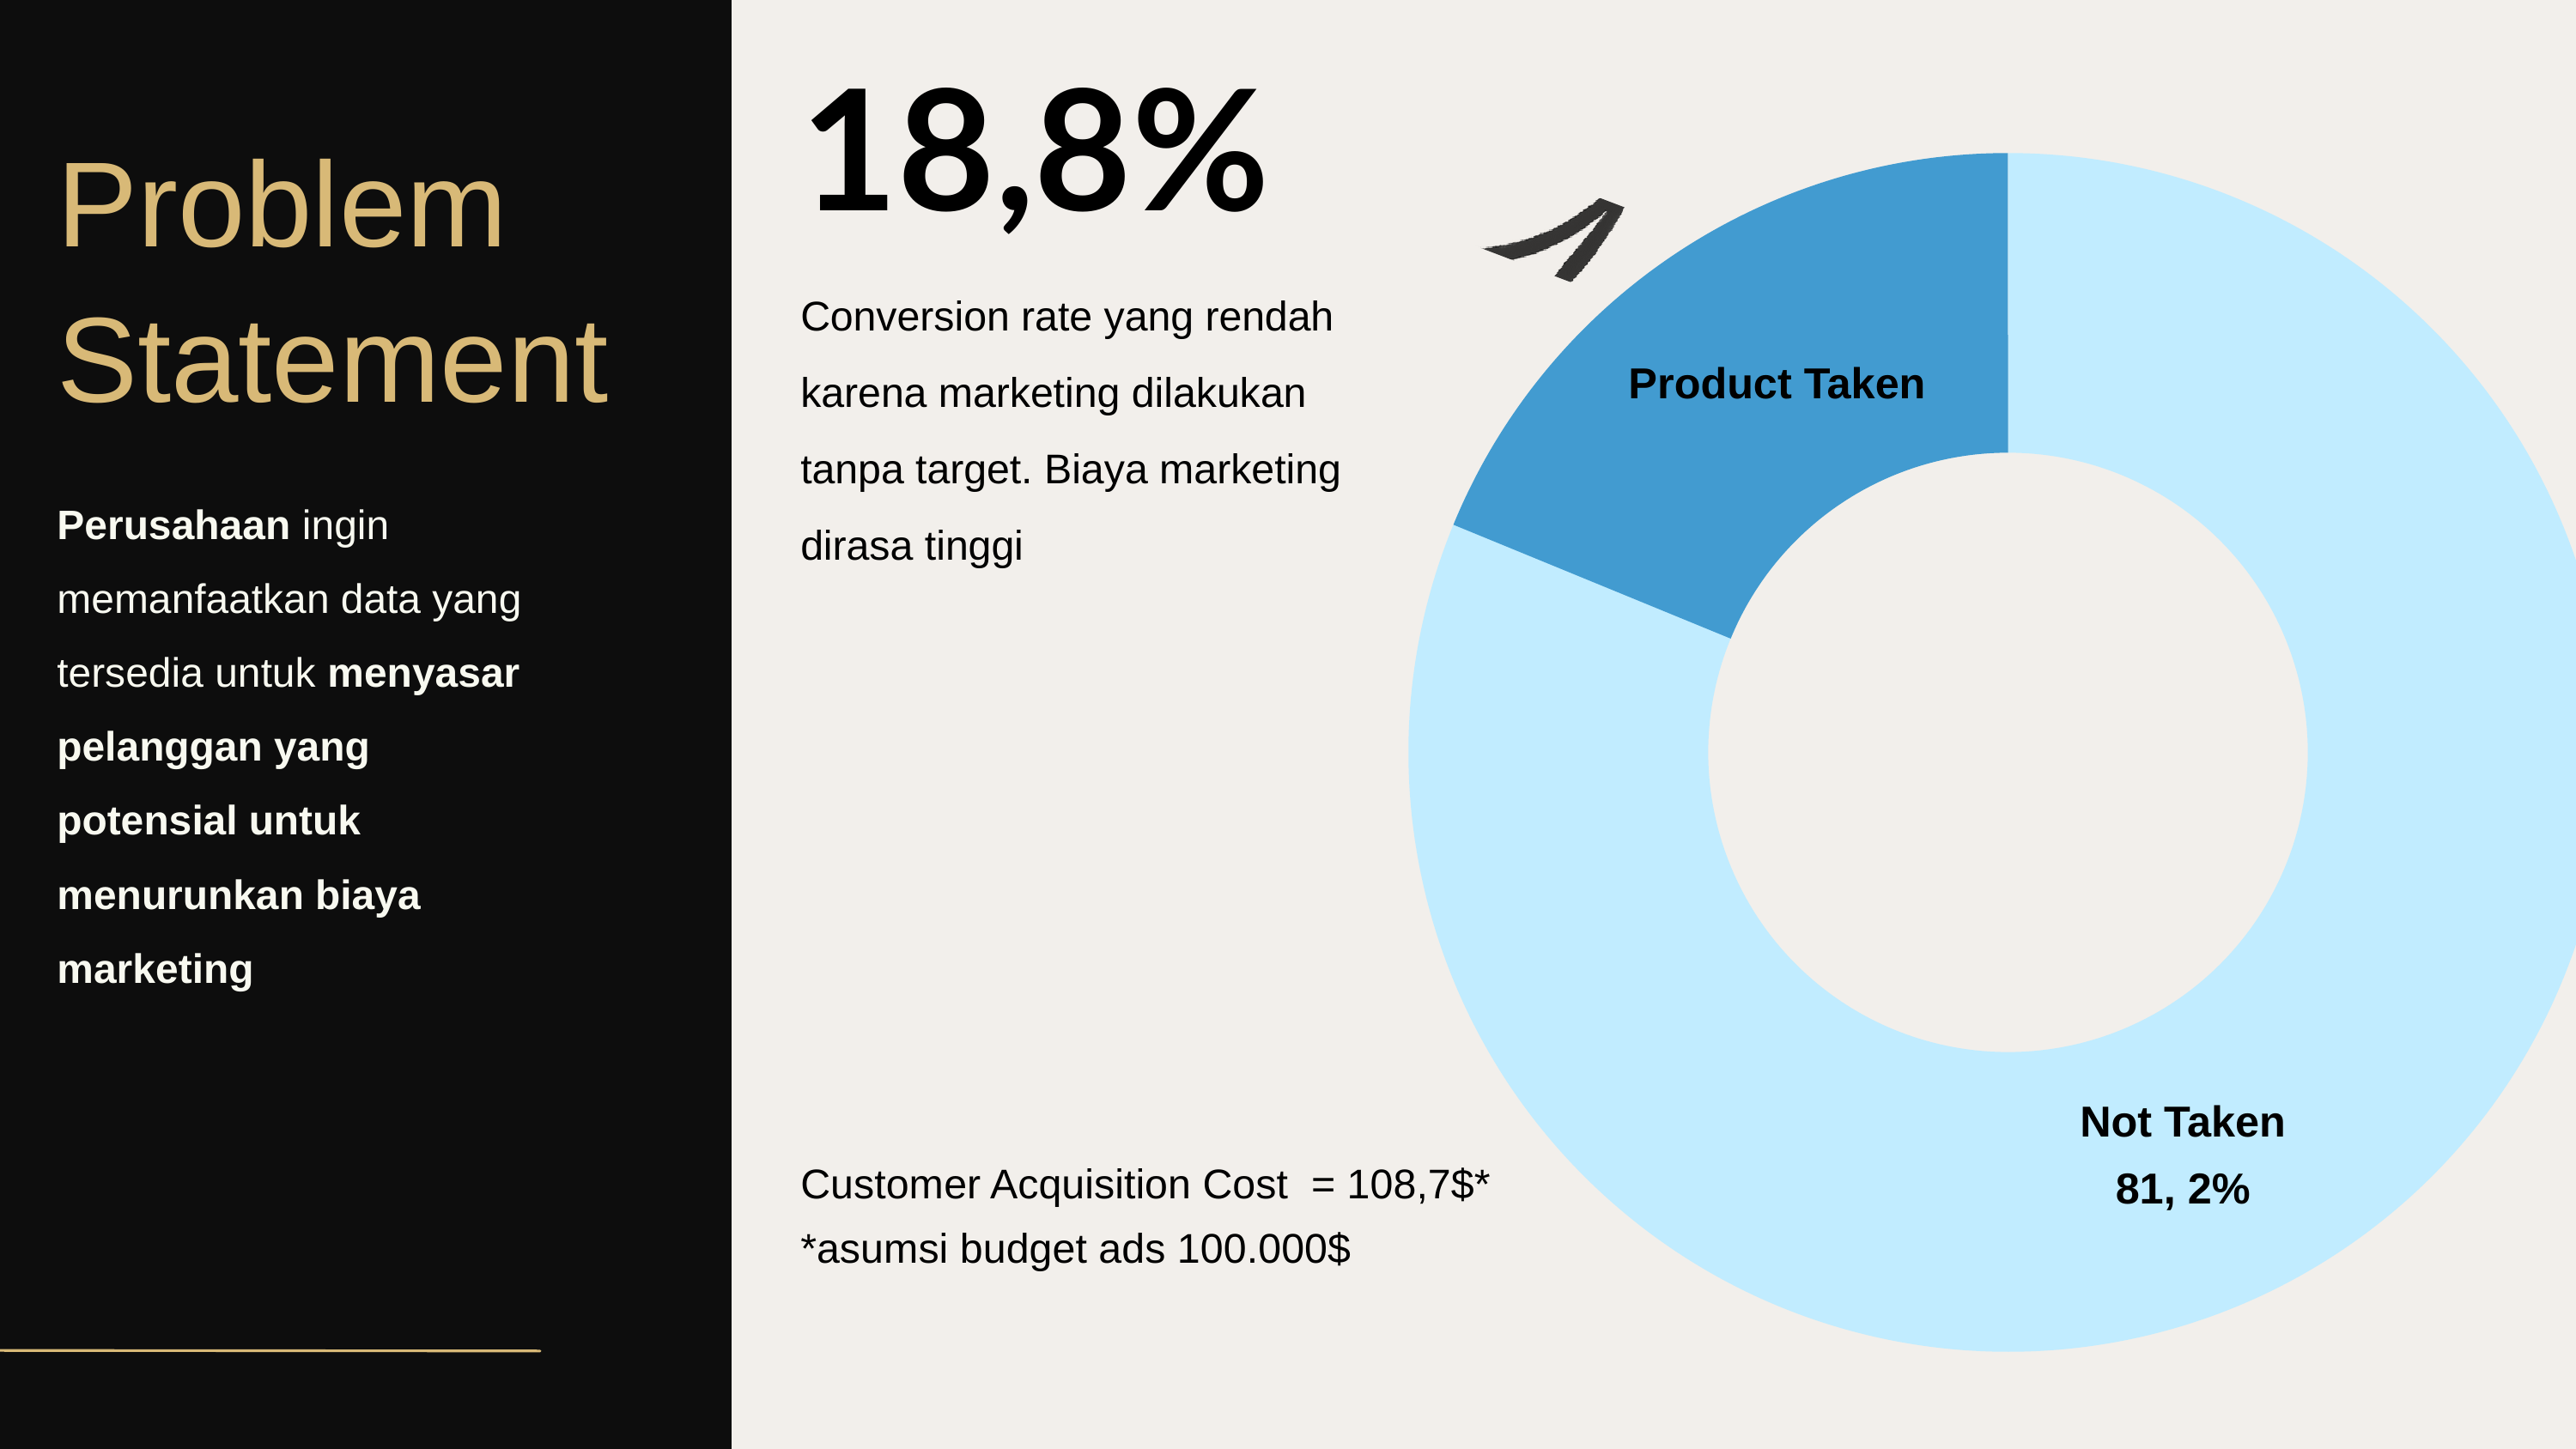

18,8%
Conversion rate yang rendah karena marketing dilakukan tanpa target. Biaya marketing dirasa tinggi
Problem Statement

Product Taken
Perusahaan ingin memanfaatkan data yang tersedia untuk menyasar pelanggan yang potensial untuk menurunkan biaya marketing

Not Taken
81, 2%
Customer Acquisition Cost  = 108,7$*
*asumsi budget ads 100.000$